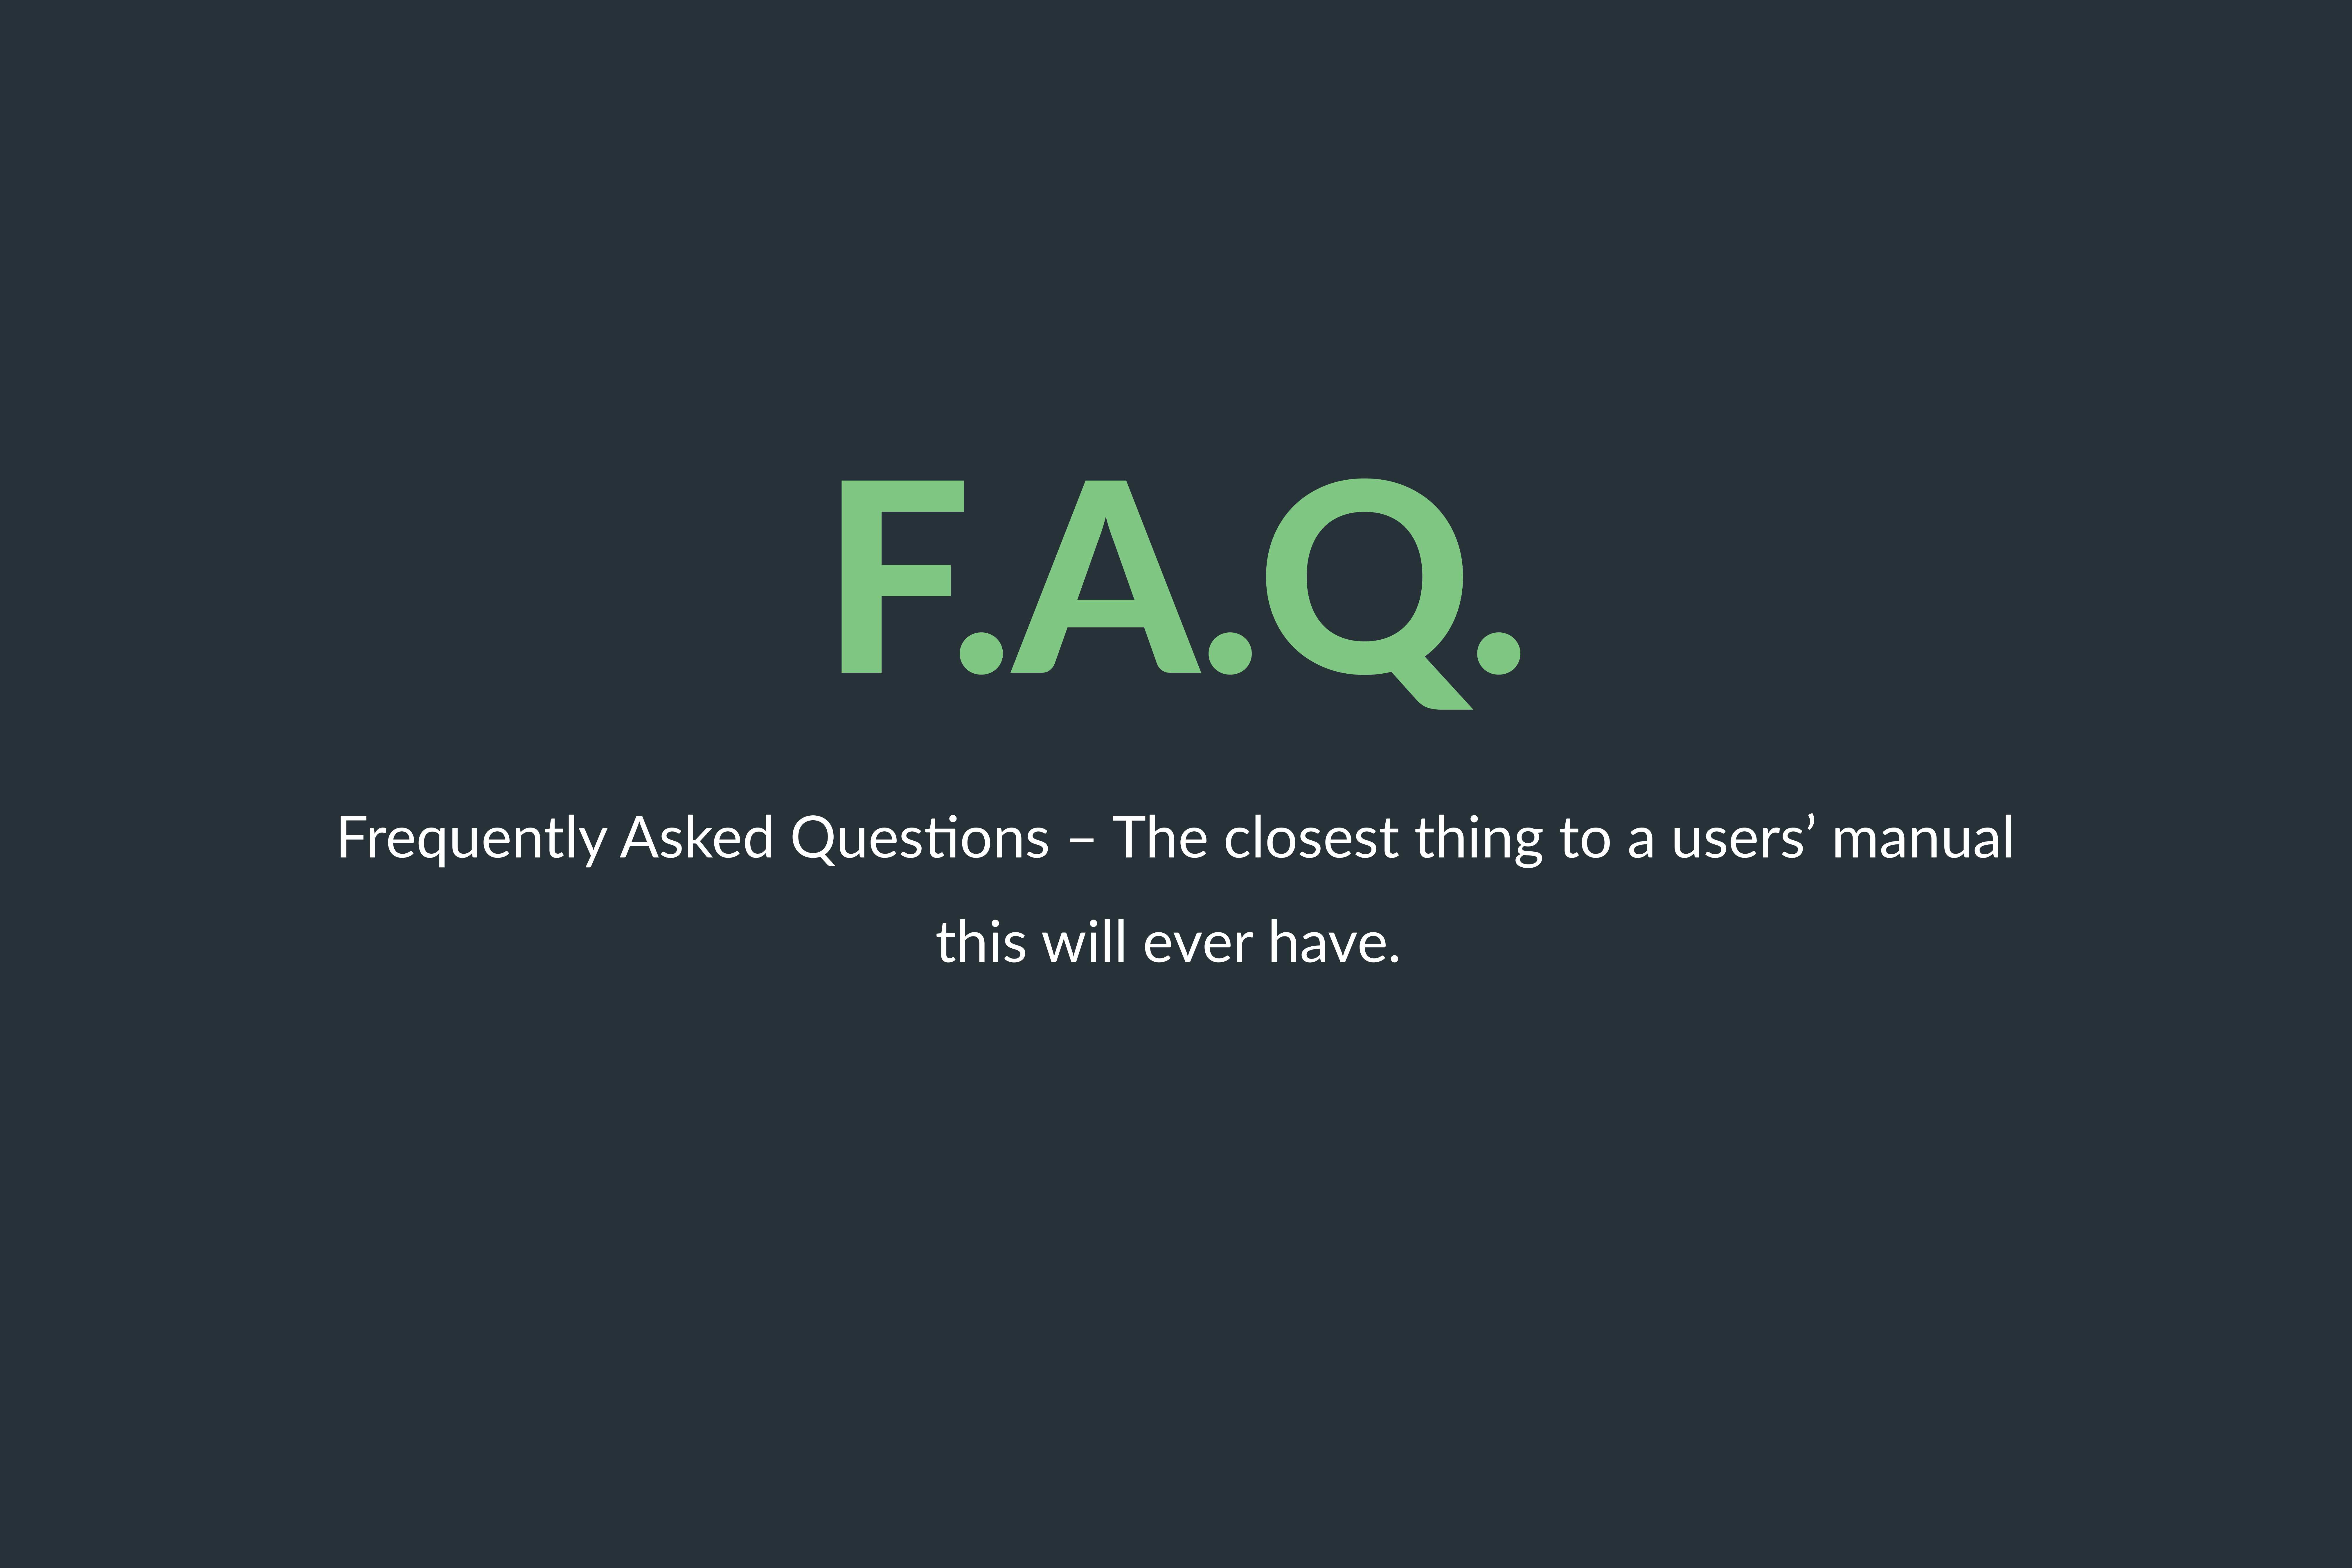

# F.A.Q.
Frequently Asked Questions – The closest thing to a users’ manual this will ever have.